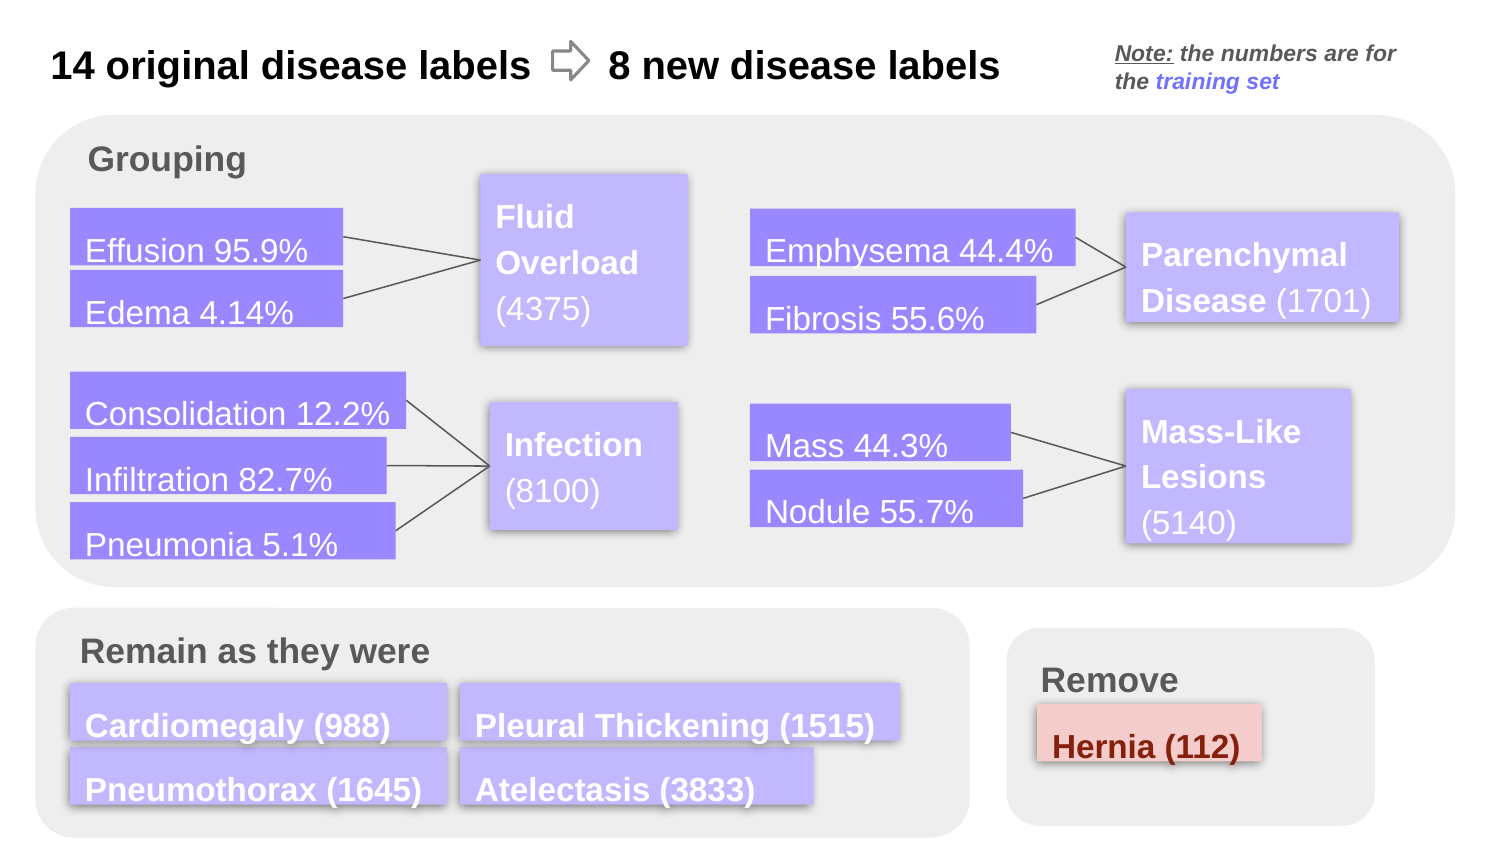

# 14 original disease labels       8 new disease labels
Note: the numbers are for the training set

Grouping

Fluid Overload (4375)
Effusion 95.9%
Emphysema 44.4%
Parenchymal Disease (1701)
Edema 4.14%
Fibrosis 55.6%
Consolidation 12.2% (987)
Mass-Like Lesions (5140)
Infection (8100)
Mass 44.3%
Infiltration 82.7%
Nodule 55.7%
Pneumonia 5.1%
Remain as they were

Remove
Cardiomegaly (988)
Pleural Thickening (1515)
Hernia (112)
Pneumothorax (1645)
Atelectasis (3833)